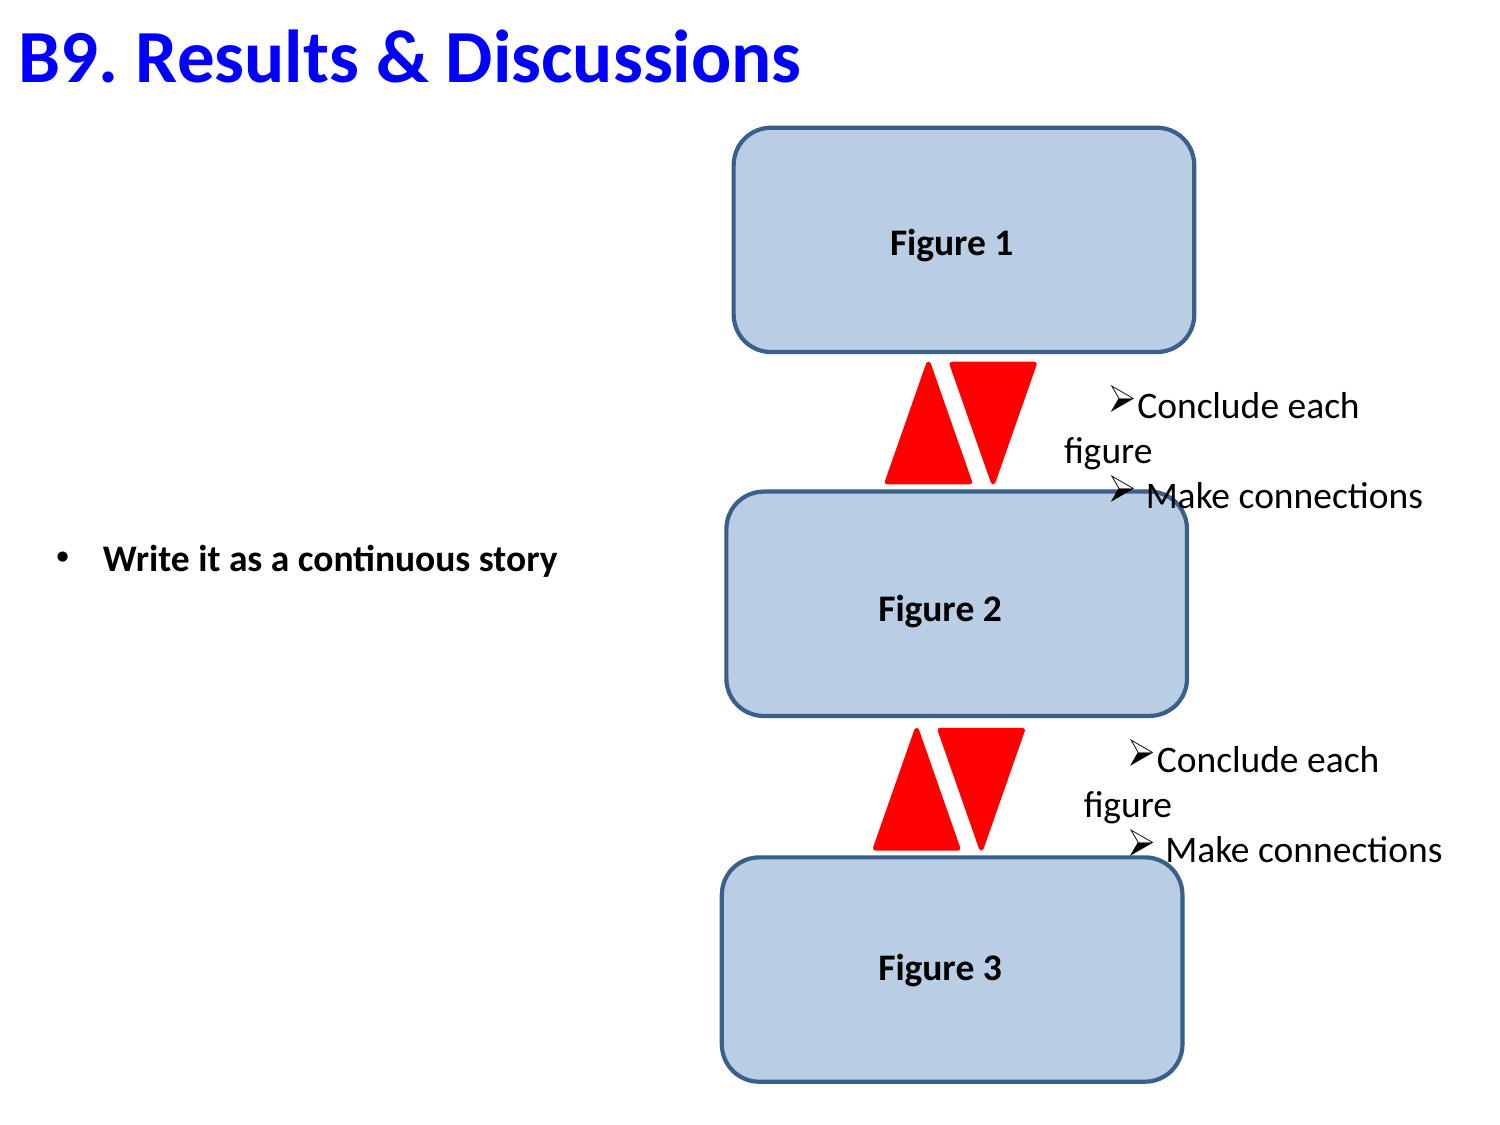

B9. Results & Discussions

Figure 1

Conclude each figure
 Make connections

Write it as a continuous story
Figure 2
Conclude each figure
 Make connections

Figure 3